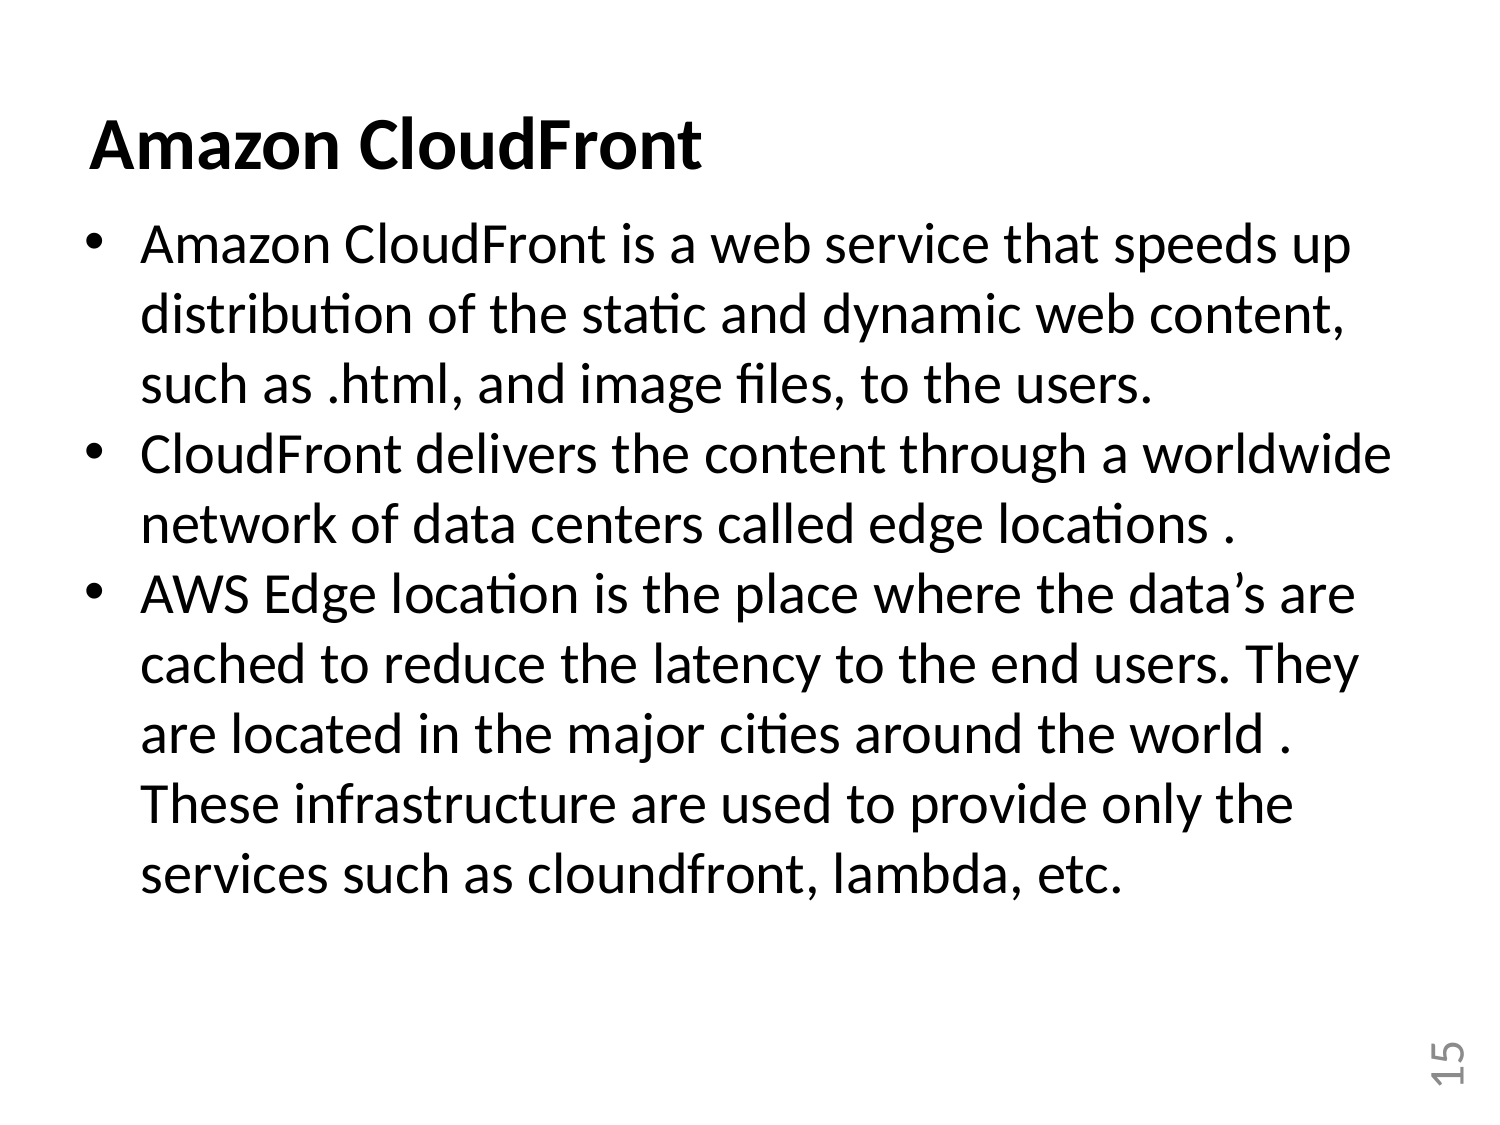

Amazon CloudFront
Amazon CloudFront is a web service that speeds up distribution of the static and dynamic web content, such as .html, and image files, to the users.
CloudFront delivers the content through a worldwide network of data centers called edge locations .
AWS Edge location is the place where the data’s are cached to reduce the latency to the end users. They are located in the major cities around the world . These infrastructure are used to provide only the services such as cloundfront, lambda, etc.
15